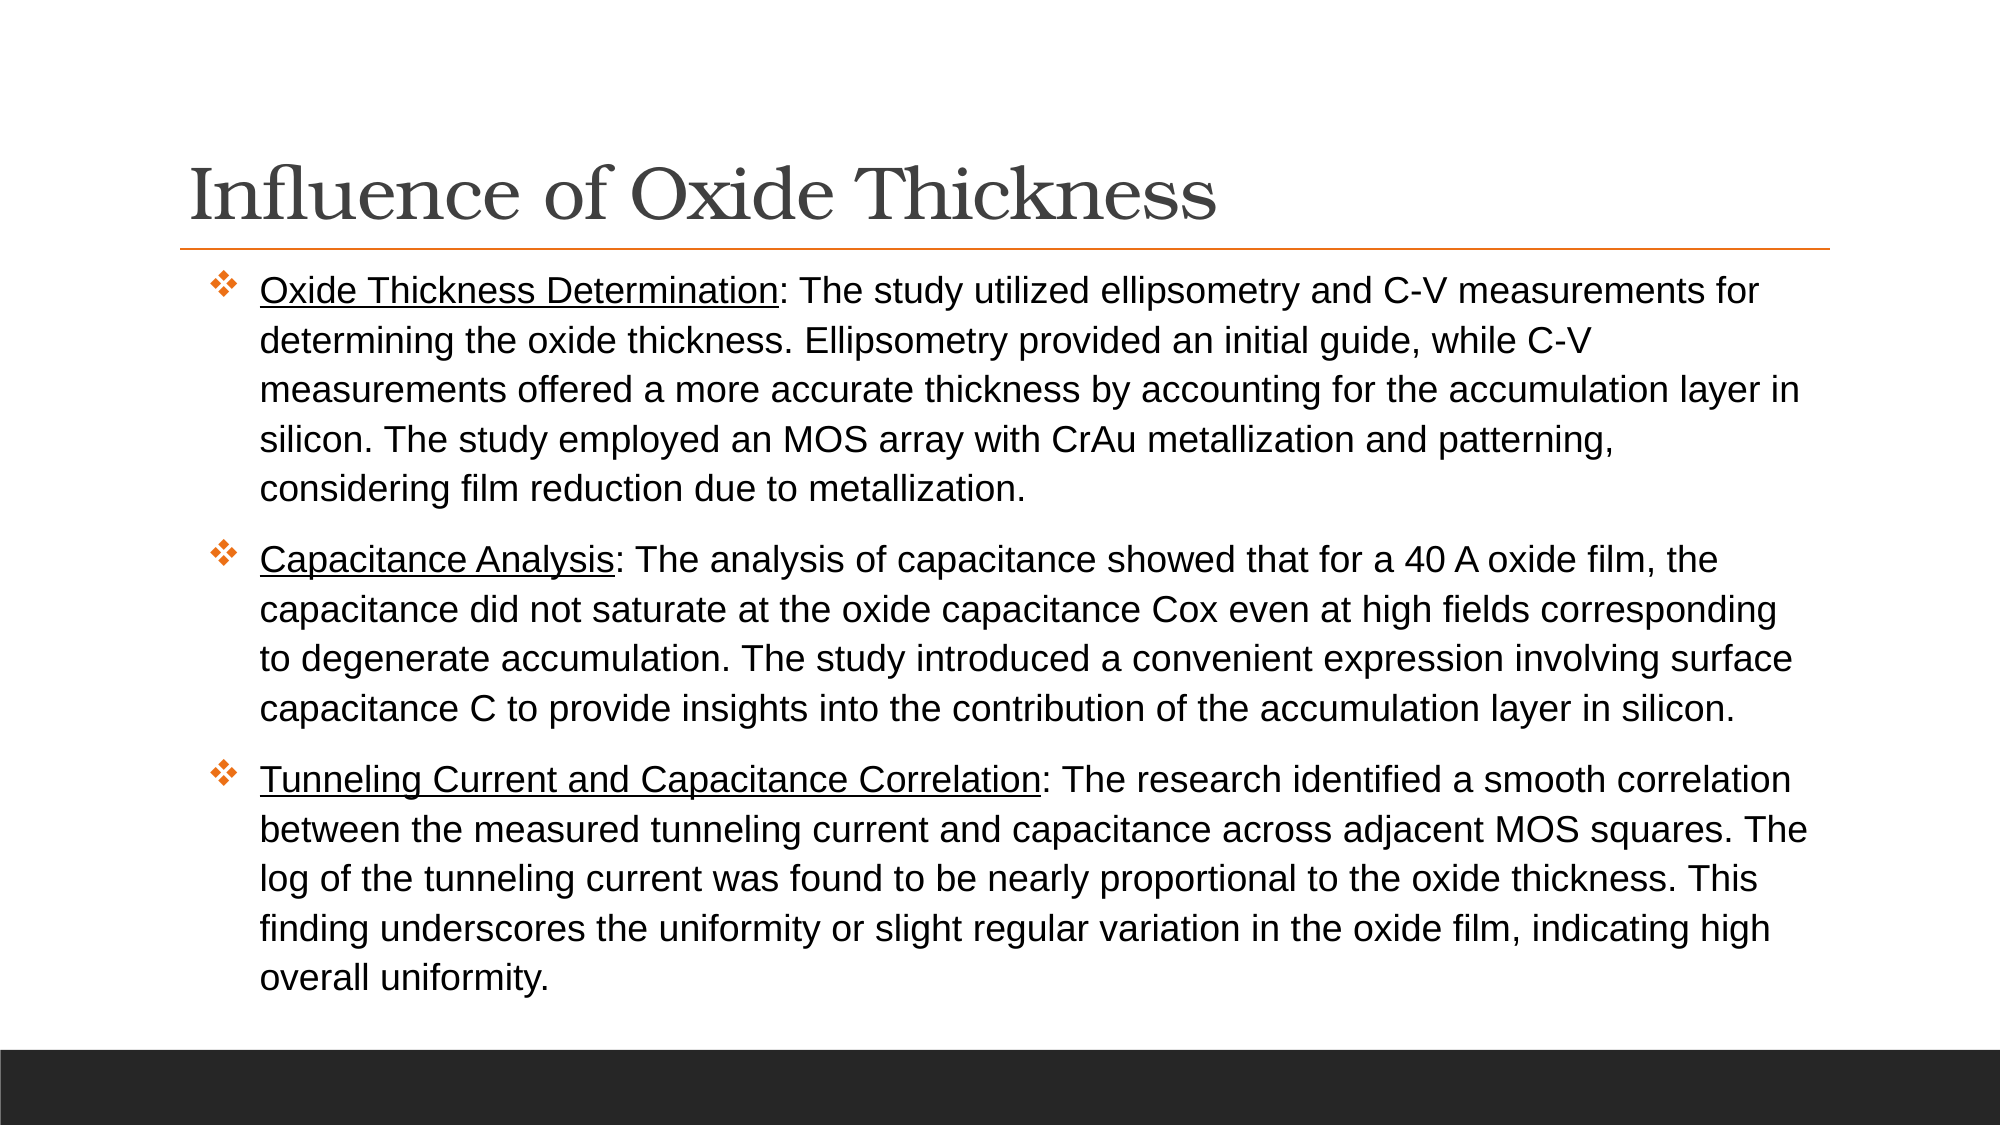

Influence of Oxide Thickness
Oxide Thickness Determination: The study utilized ellipsometry and C-V measurements for determining the oxide thickness. Ellipsometry provided an initial guide, while C-V measurements offered a more accurate thickness by accounting for the accumulation layer in silicon. The study employed an MOS array with CrAu metallization and patterning, considering film reduction due to metallization.
Capacitance Analysis: The analysis of capacitance showed that for a 40 A oxide film, the capacitance did not saturate at the oxide capacitance Cox even at high fields corresponding to degenerate accumulation. The study introduced a convenient expression involving surface capacitance C to provide insights into the contribution of the accumulation layer in silicon.
Tunneling Current and Capacitance Correlation: The research identified a smooth correlation between the measured tunneling current and capacitance across adjacent MOS squares. The log of the tunneling current was found to be nearly proportional to the oxide thickness. This finding underscores the uniformity or slight regular variation in the oxide film, indicating high overall uniformity.